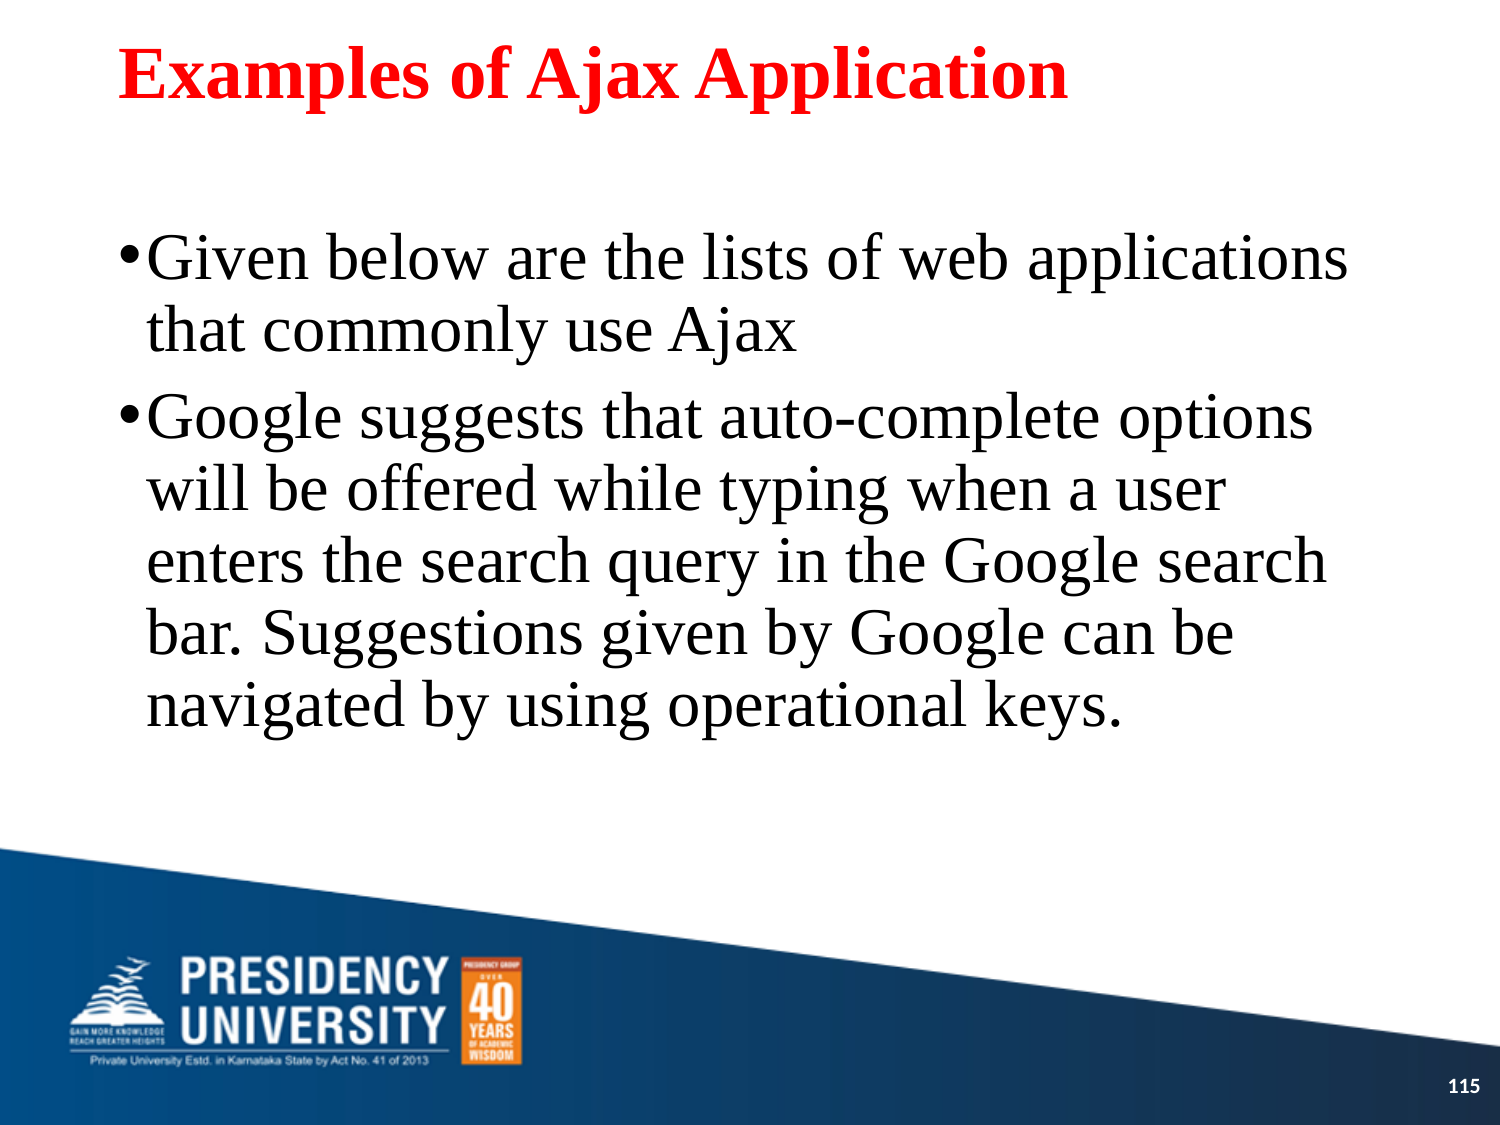

# Examples of Ajax Application
Given below are the lists of web applications that commonly use Ajax
Google suggests that auto-complete options will be offered while typing when a user enters the search query in the Google search bar. Suggestions given by Google can be navigated by using operational keys.

115